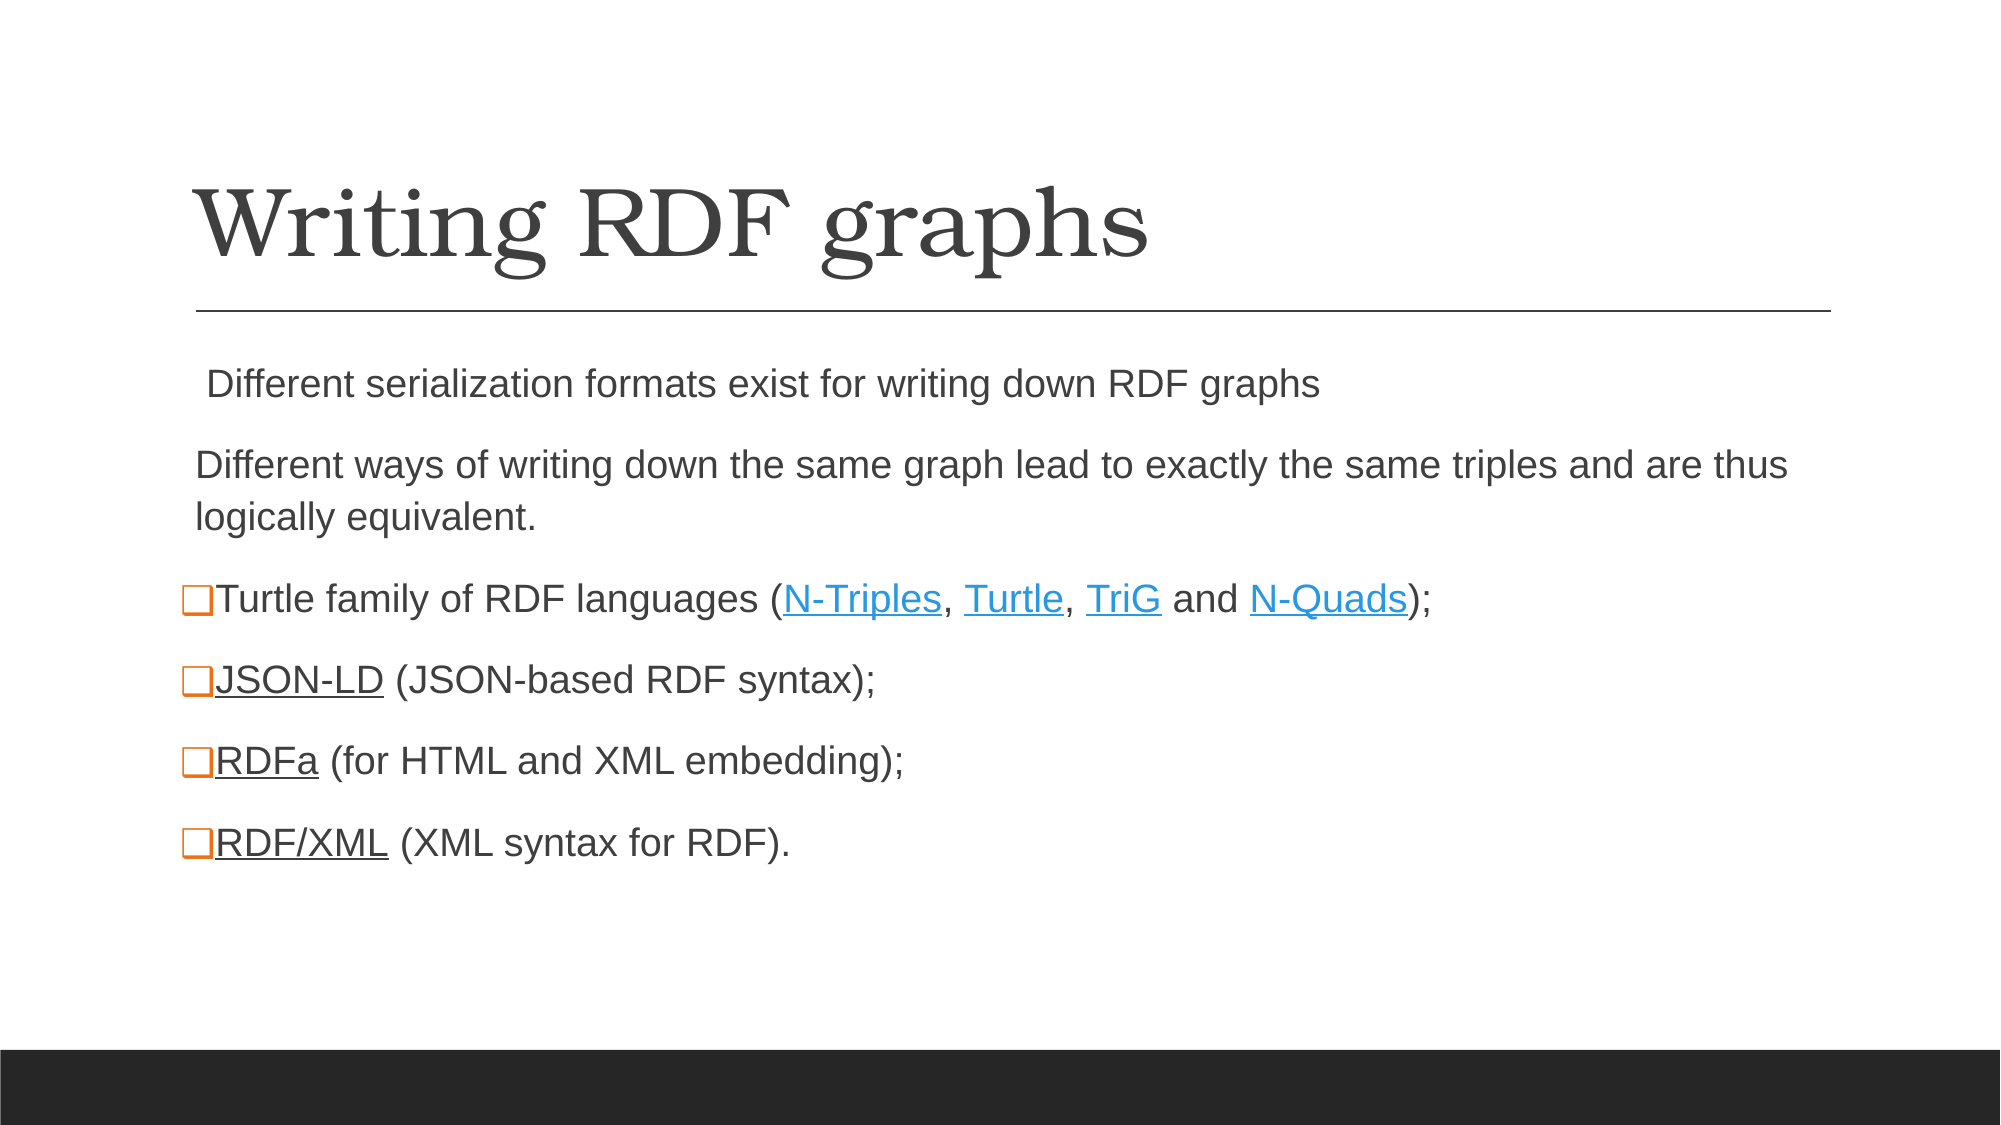

# Writing RDF graphs
 Different serialization formats exist for writing down RDF graphs
Different ways of writing down the same graph lead to exactly the same triples and are thus logically equivalent.
Turtle family of RDF languages (N-Triples, Turtle, TriG and N-Quads);
JSON-LD (JSON-based RDF syntax);
RDFa (for HTML and XML embedding);
RDF/XML (XML syntax for RDF).